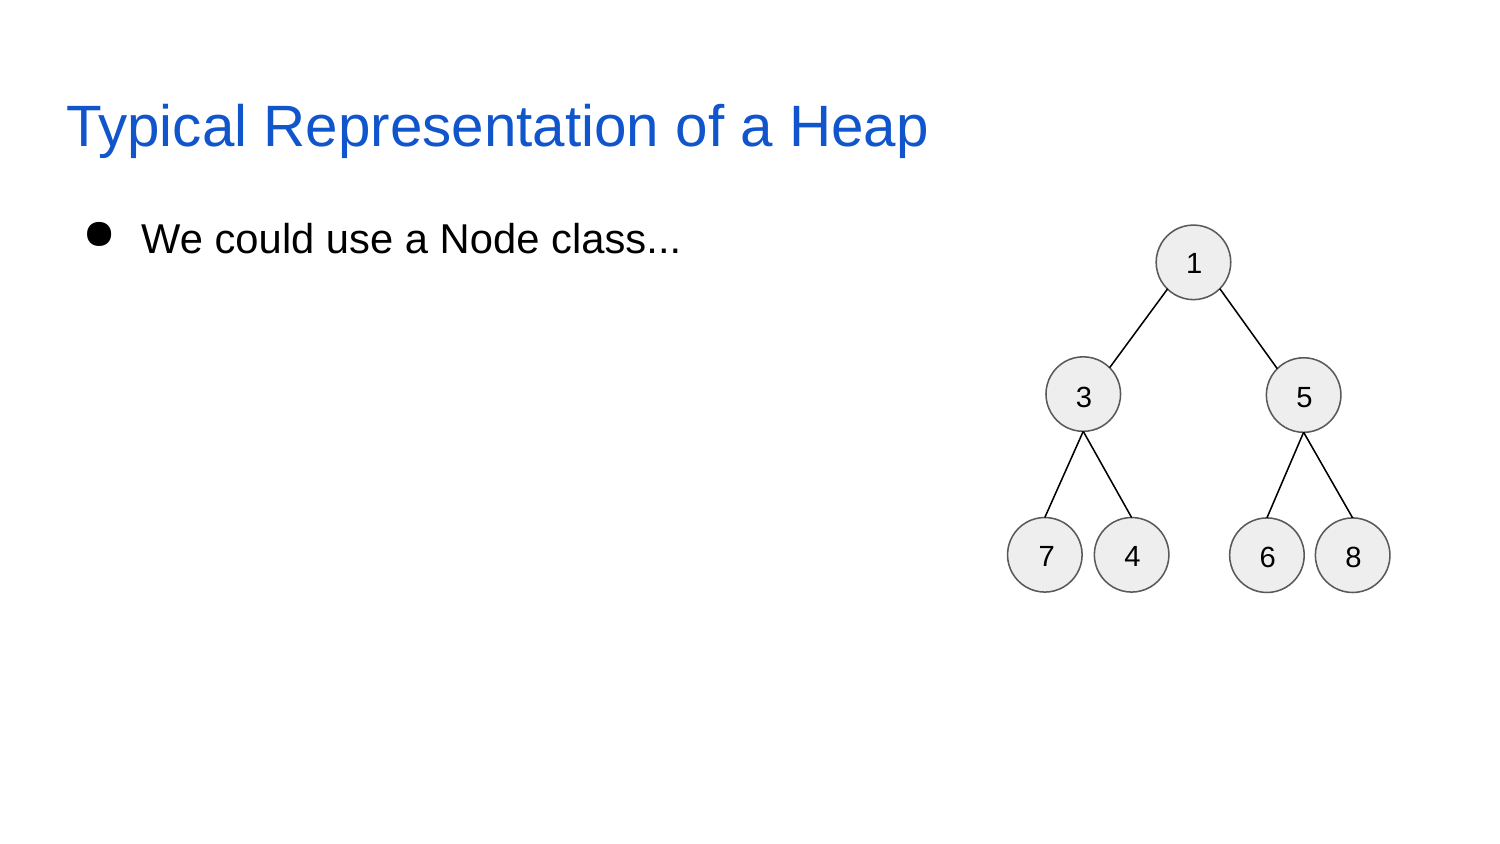

# Typical Representation of a Heap
We could use a Node class...

1

3
5

7
4
6
8